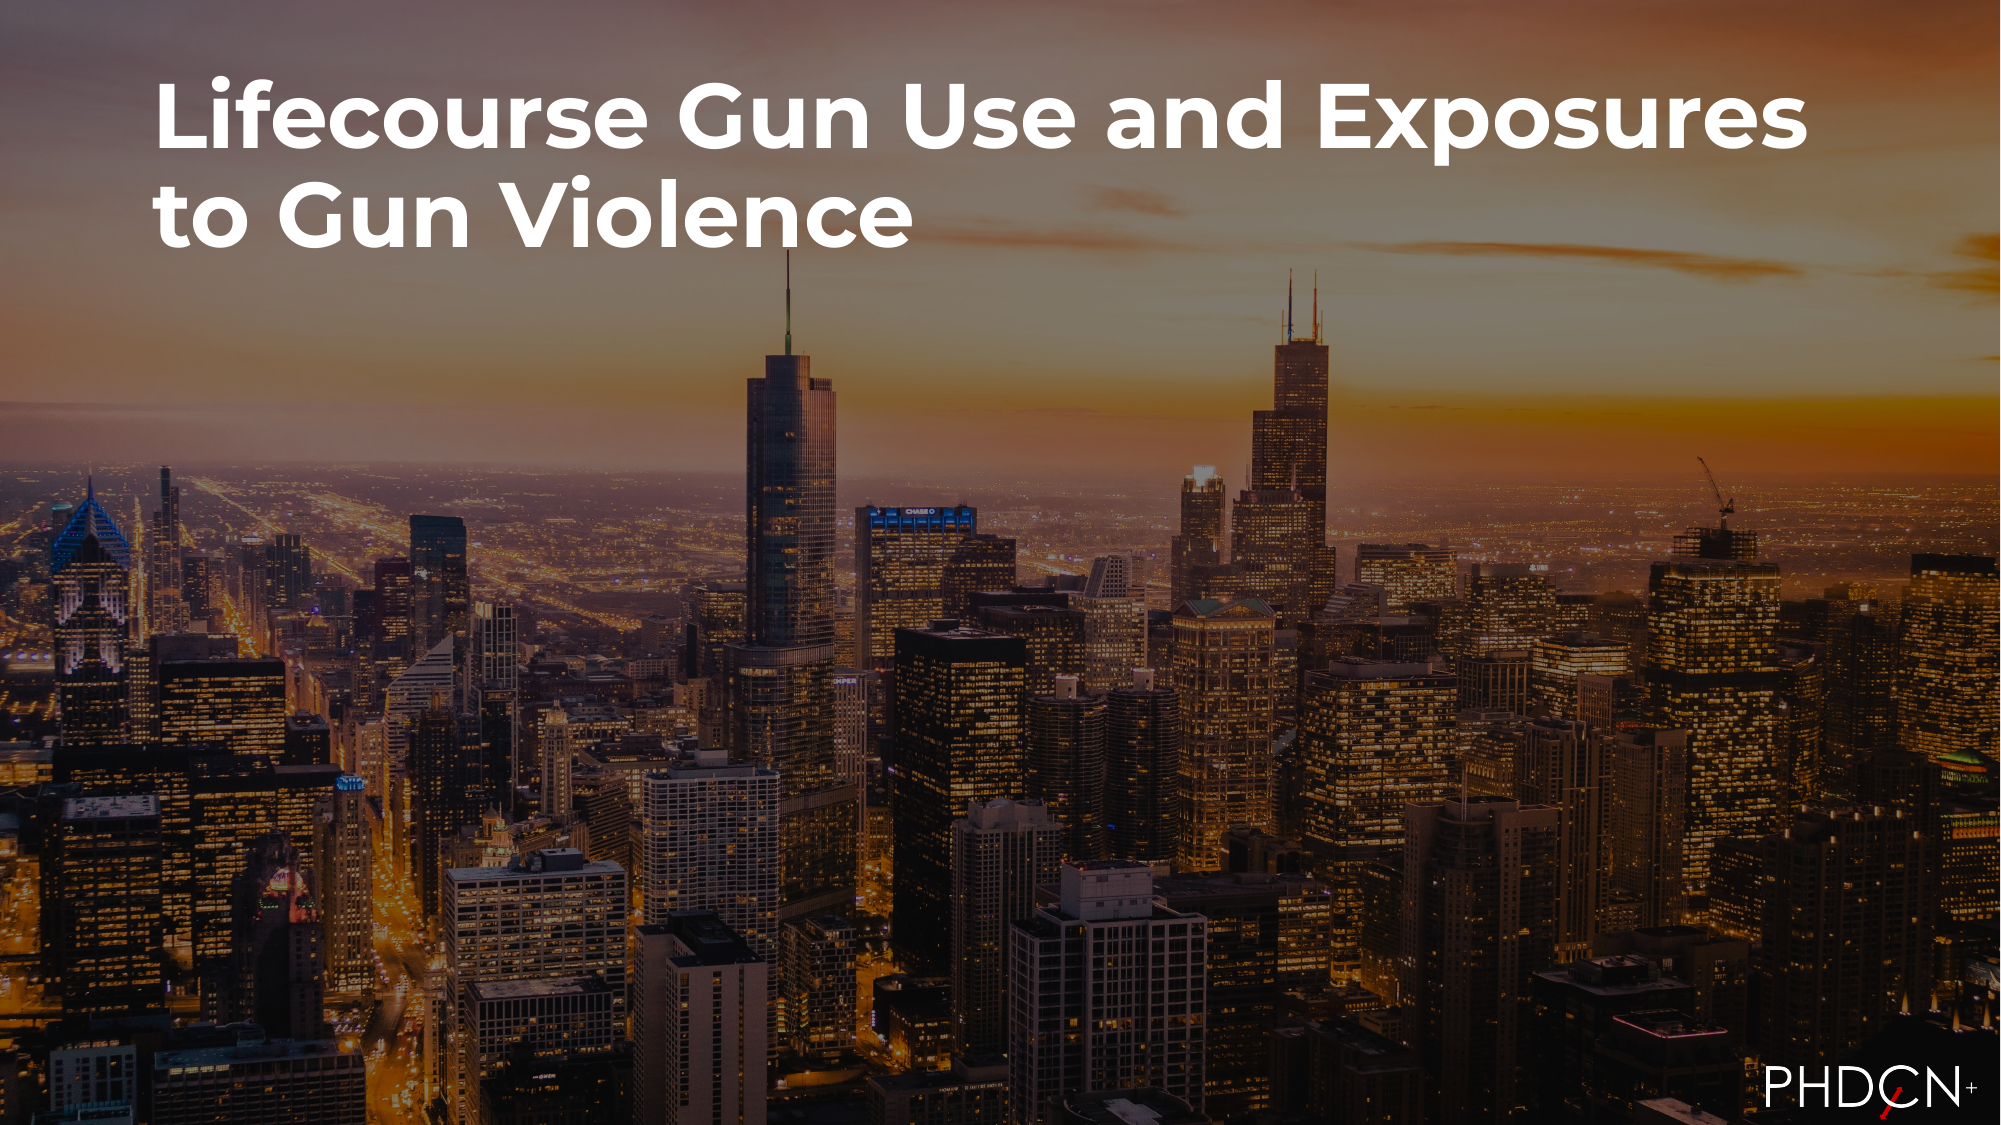

# Lifecourse Gun Use and Exposures to Gun Violence